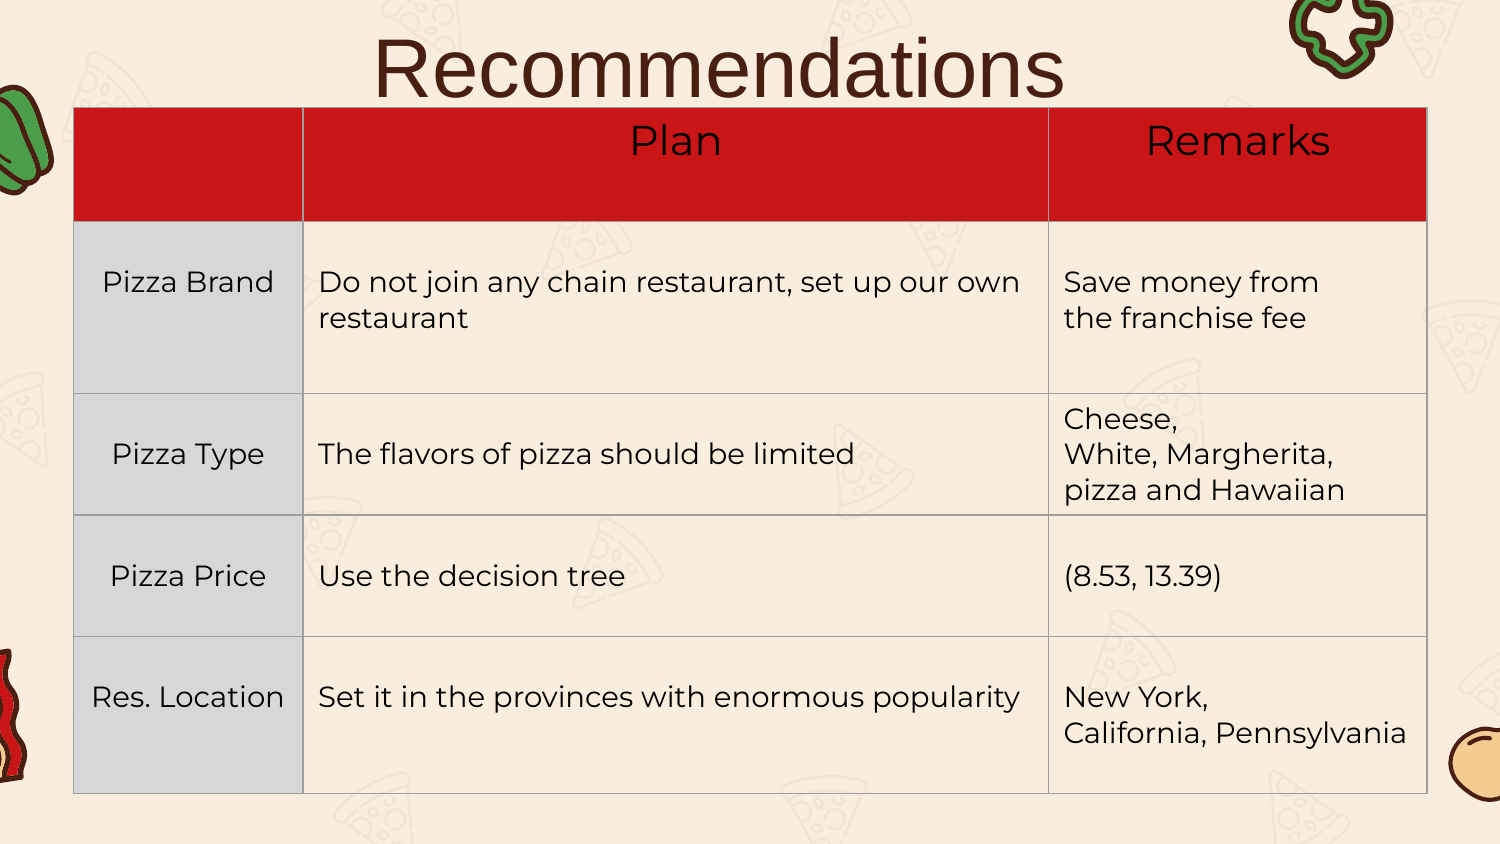

# Recommendations
|  | Plan | Remarks |
| --- | --- | --- |
| Pizza Brand | Do not join any chain restaurant, set up our own restaurant | Save money from the franchise fee |
| Pizza Type | The flavors of pizza should be limited | Cheese, White, Margherita, pizza and Hawaiian |
| Pizza Price | Use the decision tree | (8.53, 13.39) |
| Res. Location | Set it in the provinces with enormous popularity | New York, California, Pennsylvania |